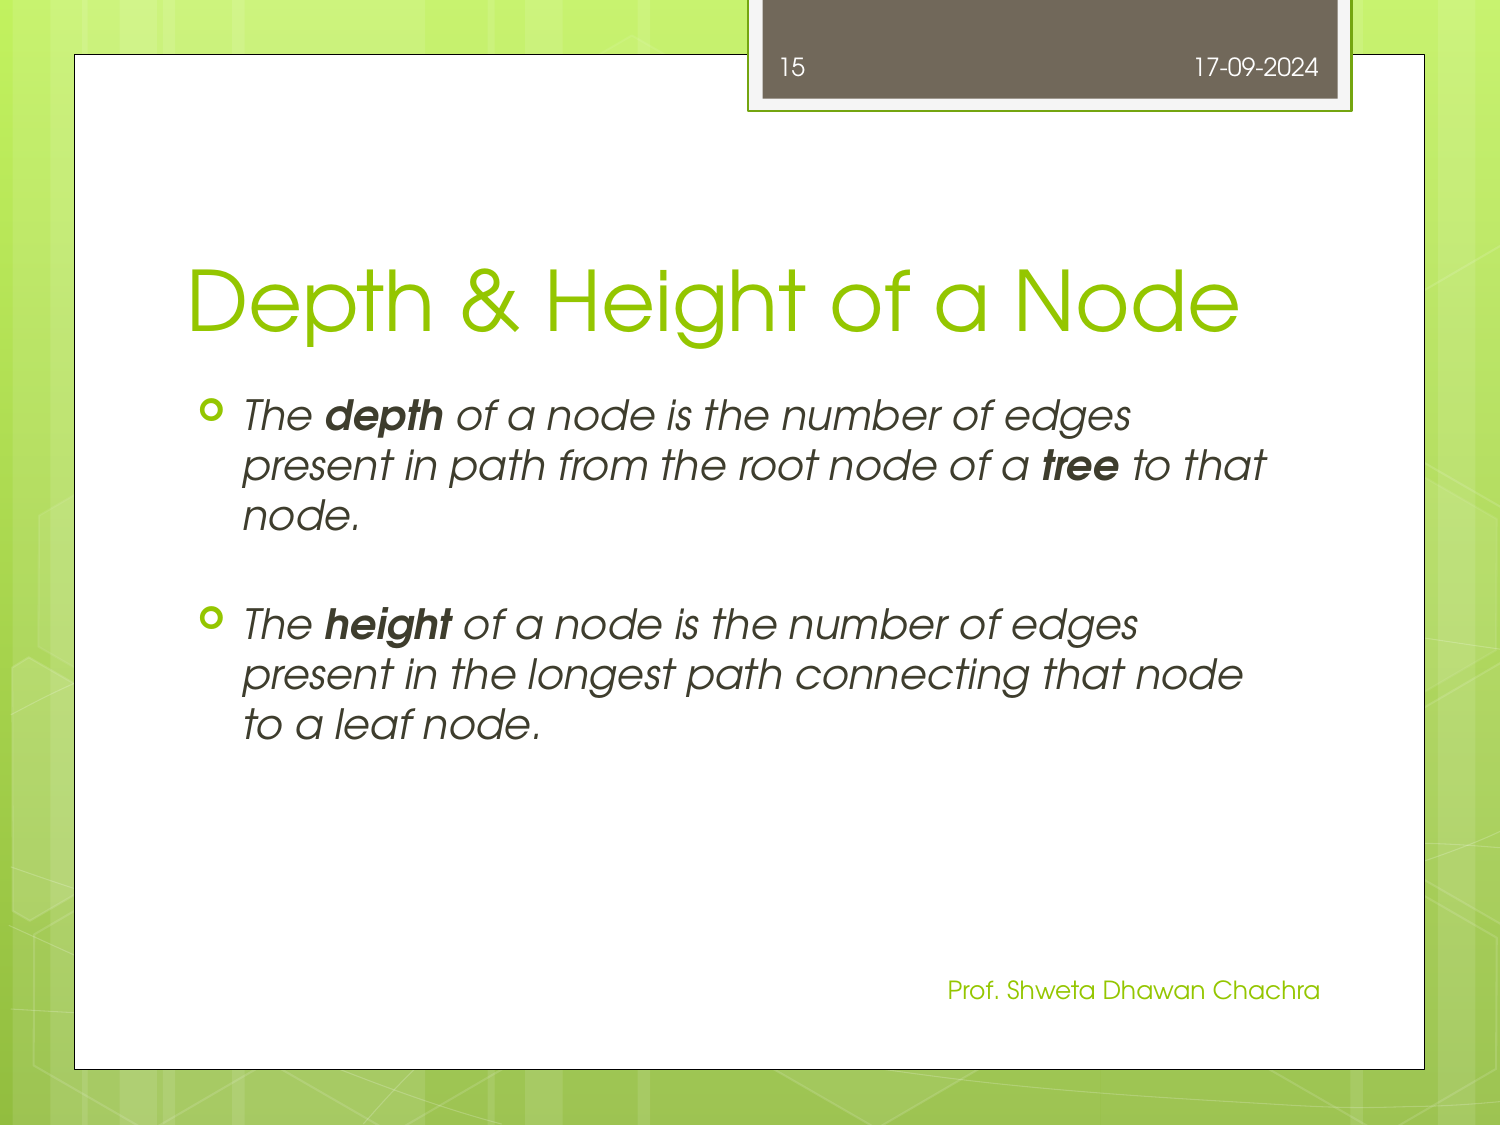

15
17-09-2024
# Depth & Height of a Node
The depth of a node is the number of edges present in path from the root node of a tree to that node.
The height of a node is the number of edges present in the longest path connecting that node to a leaf node.
Prof. Shweta Dhawan Chachra